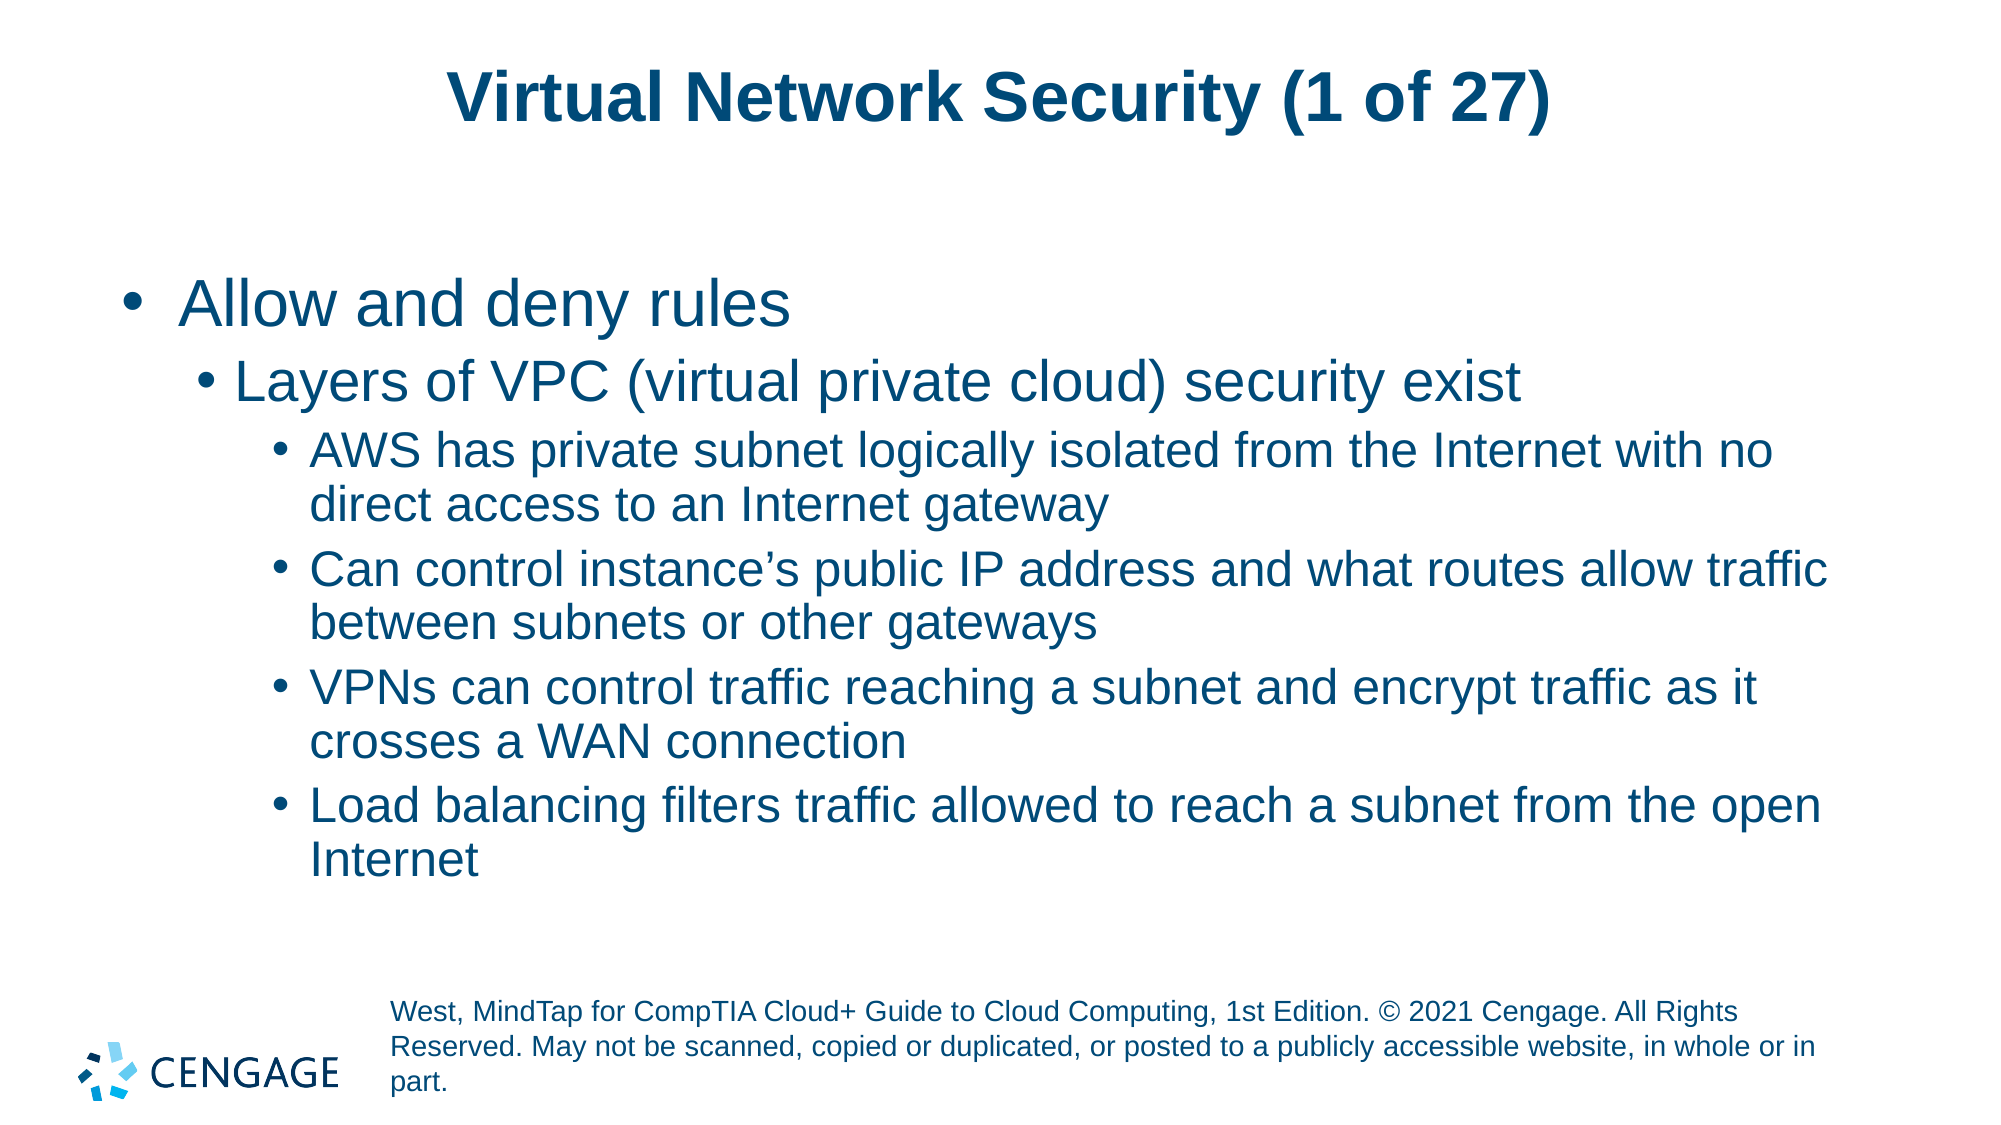

# Virtual Network Security (1 of 27)
Allow and deny rules
Layers of VPC (virtual private cloud) security exist
AWS has private subnet logically isolated from the Internet with no direct access to an Internet gateway
Can control instance’s public IP address and what routes allow traffic between subnets or other gateways
VPNs can control traffic reaching a subnet and encrypt traffic as it crosses a WAN connection
Load balancing filters traffic allowed to reach a subnet from the open Internet